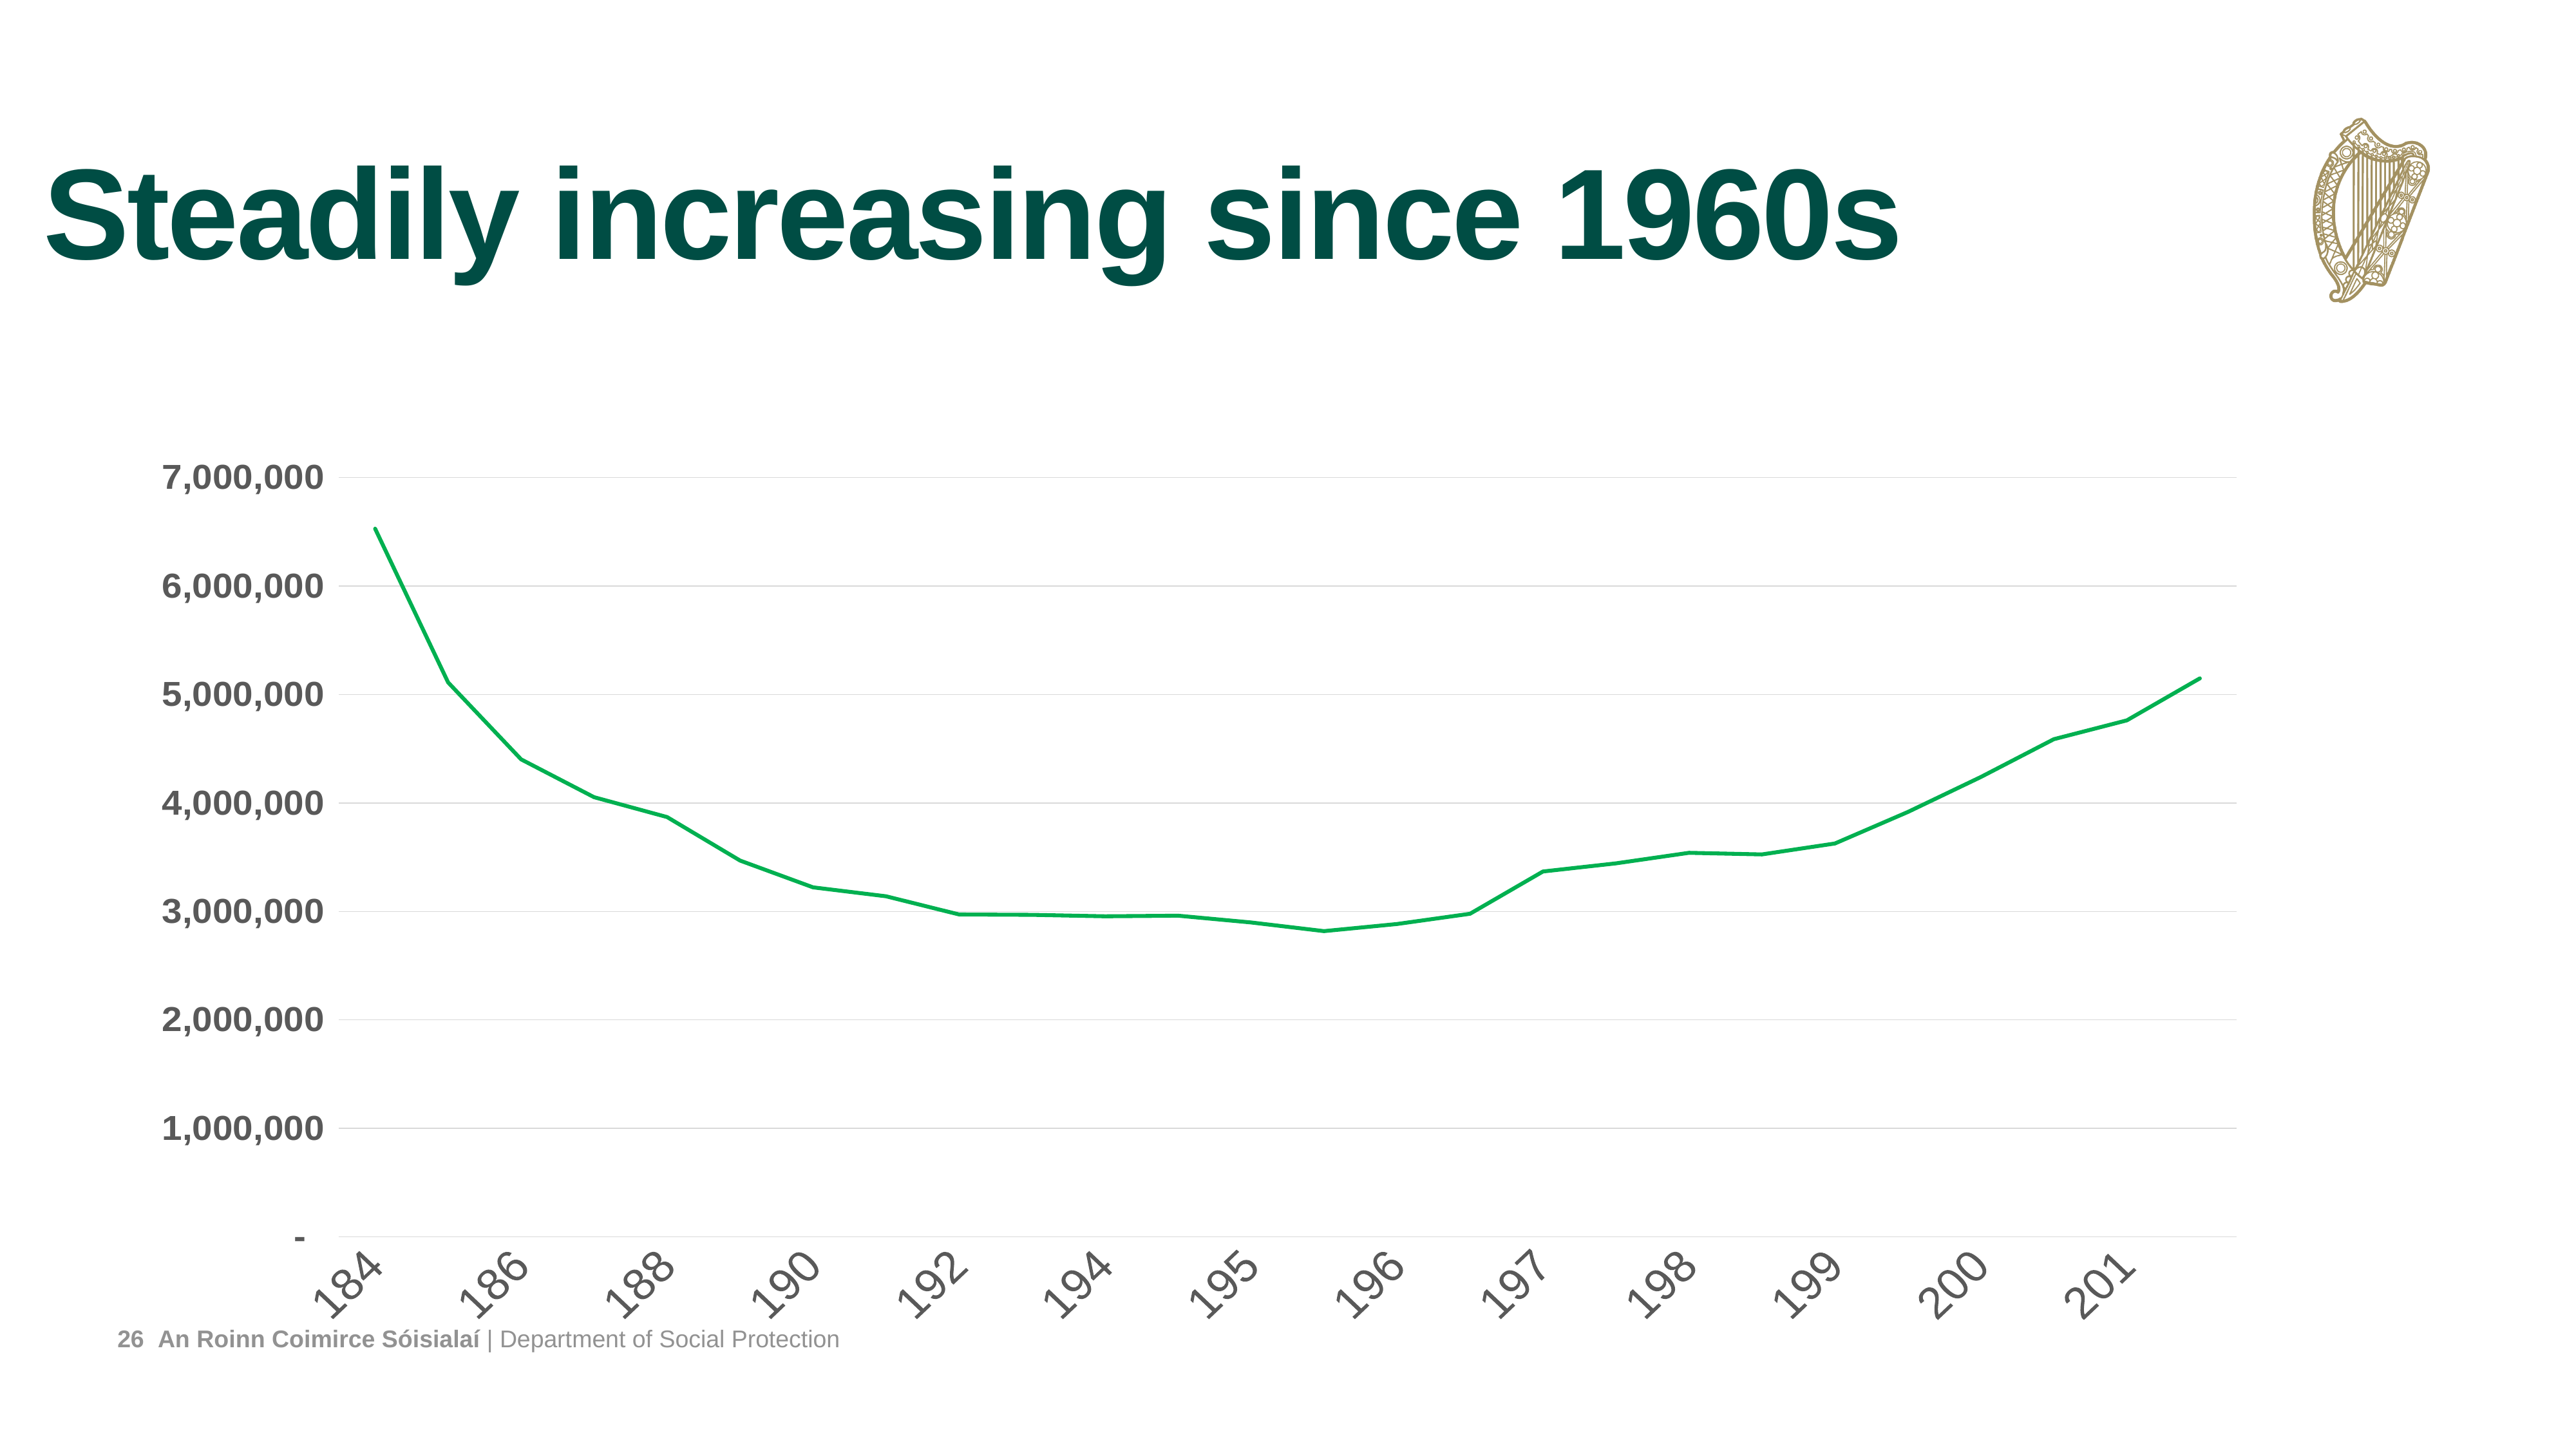

# Steadily increasing since 1960s

### Chart

| Category | VALUE |
|---|---|
| 1841 | 6528799.0 |
| 1851 | 5111557.0 |
| 1861 | 4402111.0 |
| 1871 | 4053187.0 |
| 1881 | 3870020.0 |
| 1891 | 3468694.0 |
| 1901 | 3221823.0 |
| 1911 | 3139688.0 |
| 1926 | 2971992.0 |
| 1936 | 2968420.0 |
| 1946 | 2955107.0 |
| 1951 | 2960593.0 |
| 1956 | 2898264.0 |
| 1961 | 2818341.0 |
| 1966 | 2884002.0 |
| 1971 | 2978248.0 |
| 1979 | 3368217.0 |
| 1981 | 3443405.0 |
| 1986 | 3540643.0 |
| 1991 | 3525719.0 |
| 1996 | 3626087.0 |
| 2002 | 3917203.0 |
| 2006 | 4239848.0 |
| 2011 | 4588252.0 |
| 2016 | 4761865.0 |
| 2022 | 5149139.0 |